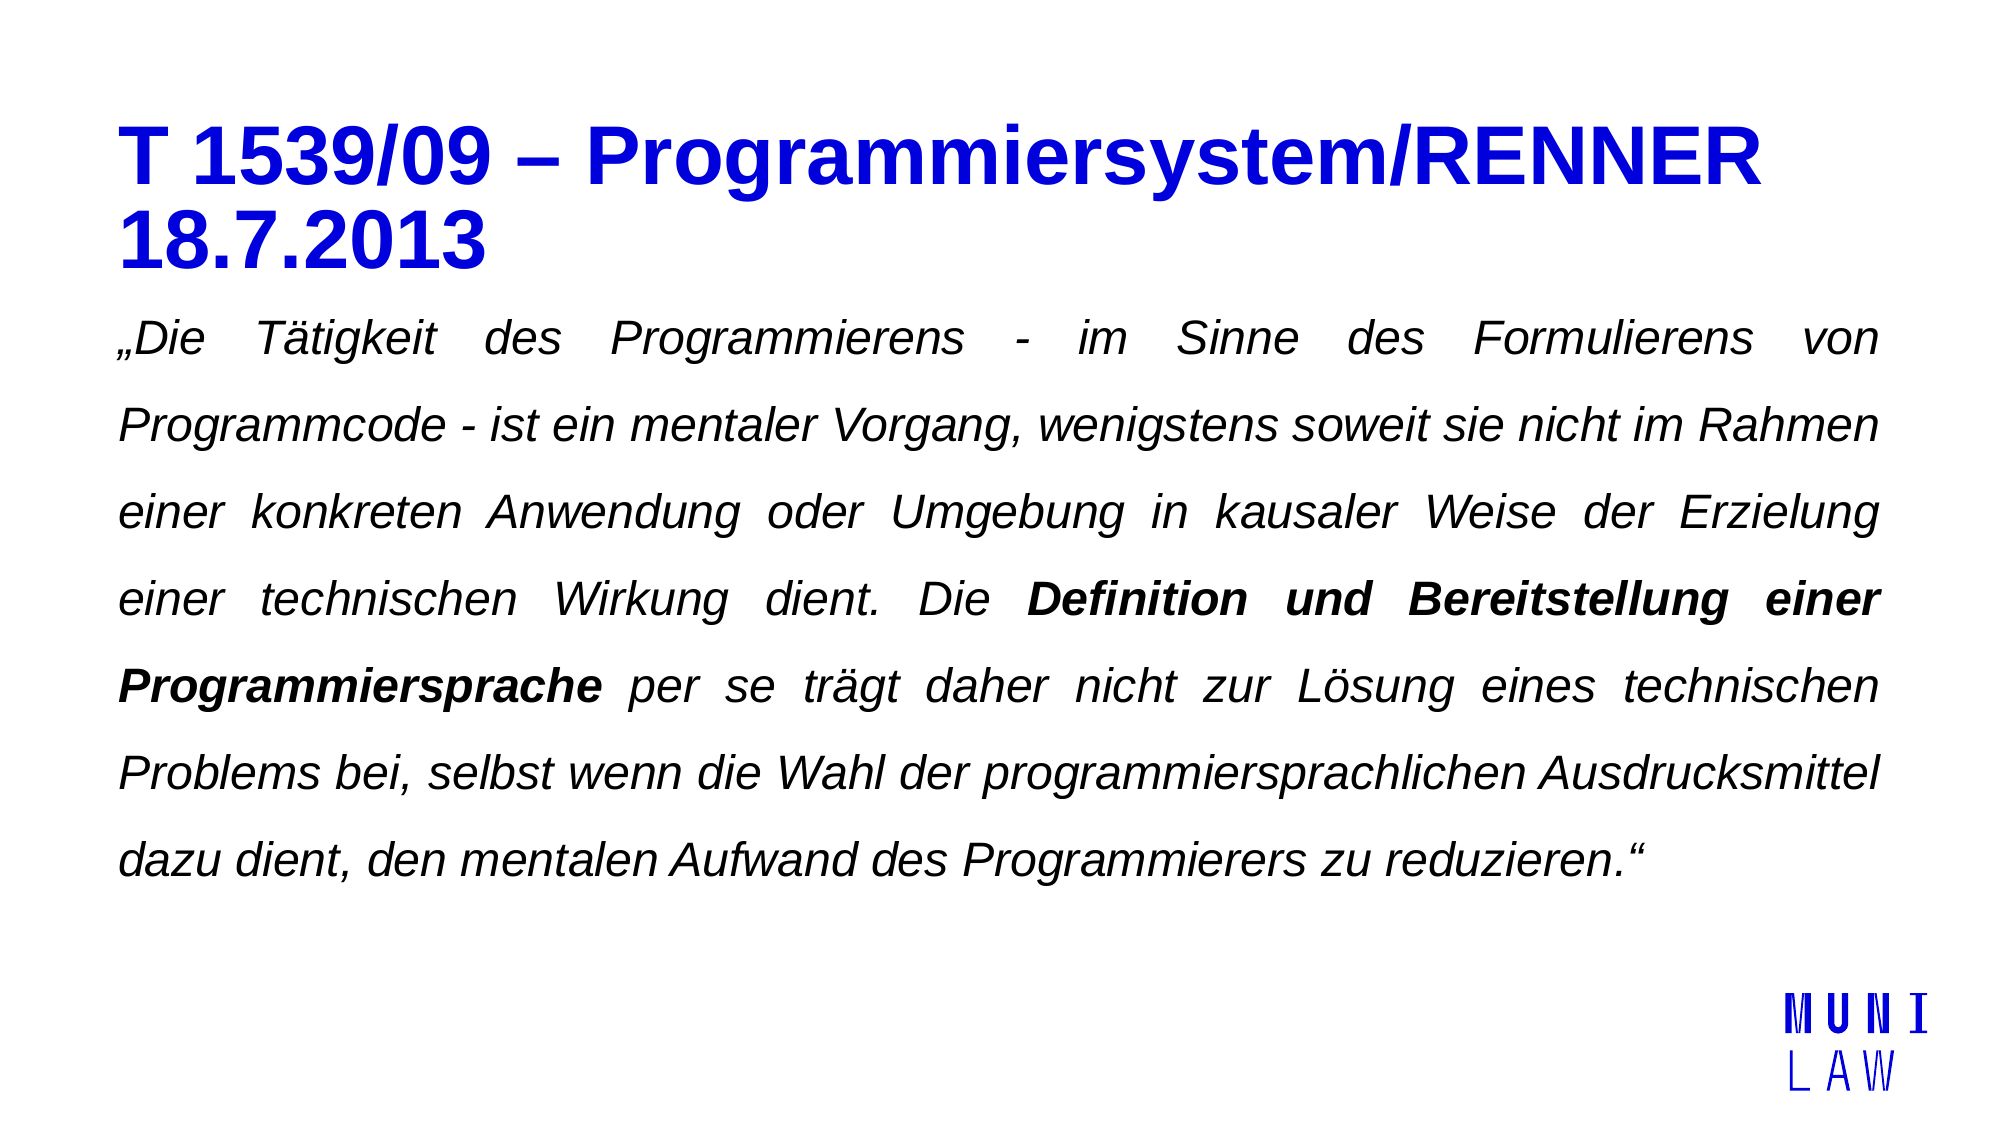

# T 1539/09 – Programmiersystem/RENNER 18.7.2013
„Die Tätigkeit des Programmierens - im Sinne des Formulierens von Programmcode - ist ein mentaler Vorgang, wenigstens soweit sie nicht im Rahmen einer konkreten Anwendung oder Umgebung in kausaler Weise der Erzielung einer technischen Wirkung dient. Die Definition und Bereitstellung einer Programmiersprache per se trägt daher nicht zur Lösung eines technischen Problems bei, selbst wenn die Wahl der programmiersprachlichen Ausdrucksmittel dazu dient, den mentalen Aufwand des Programmierers zu reduzieren.“